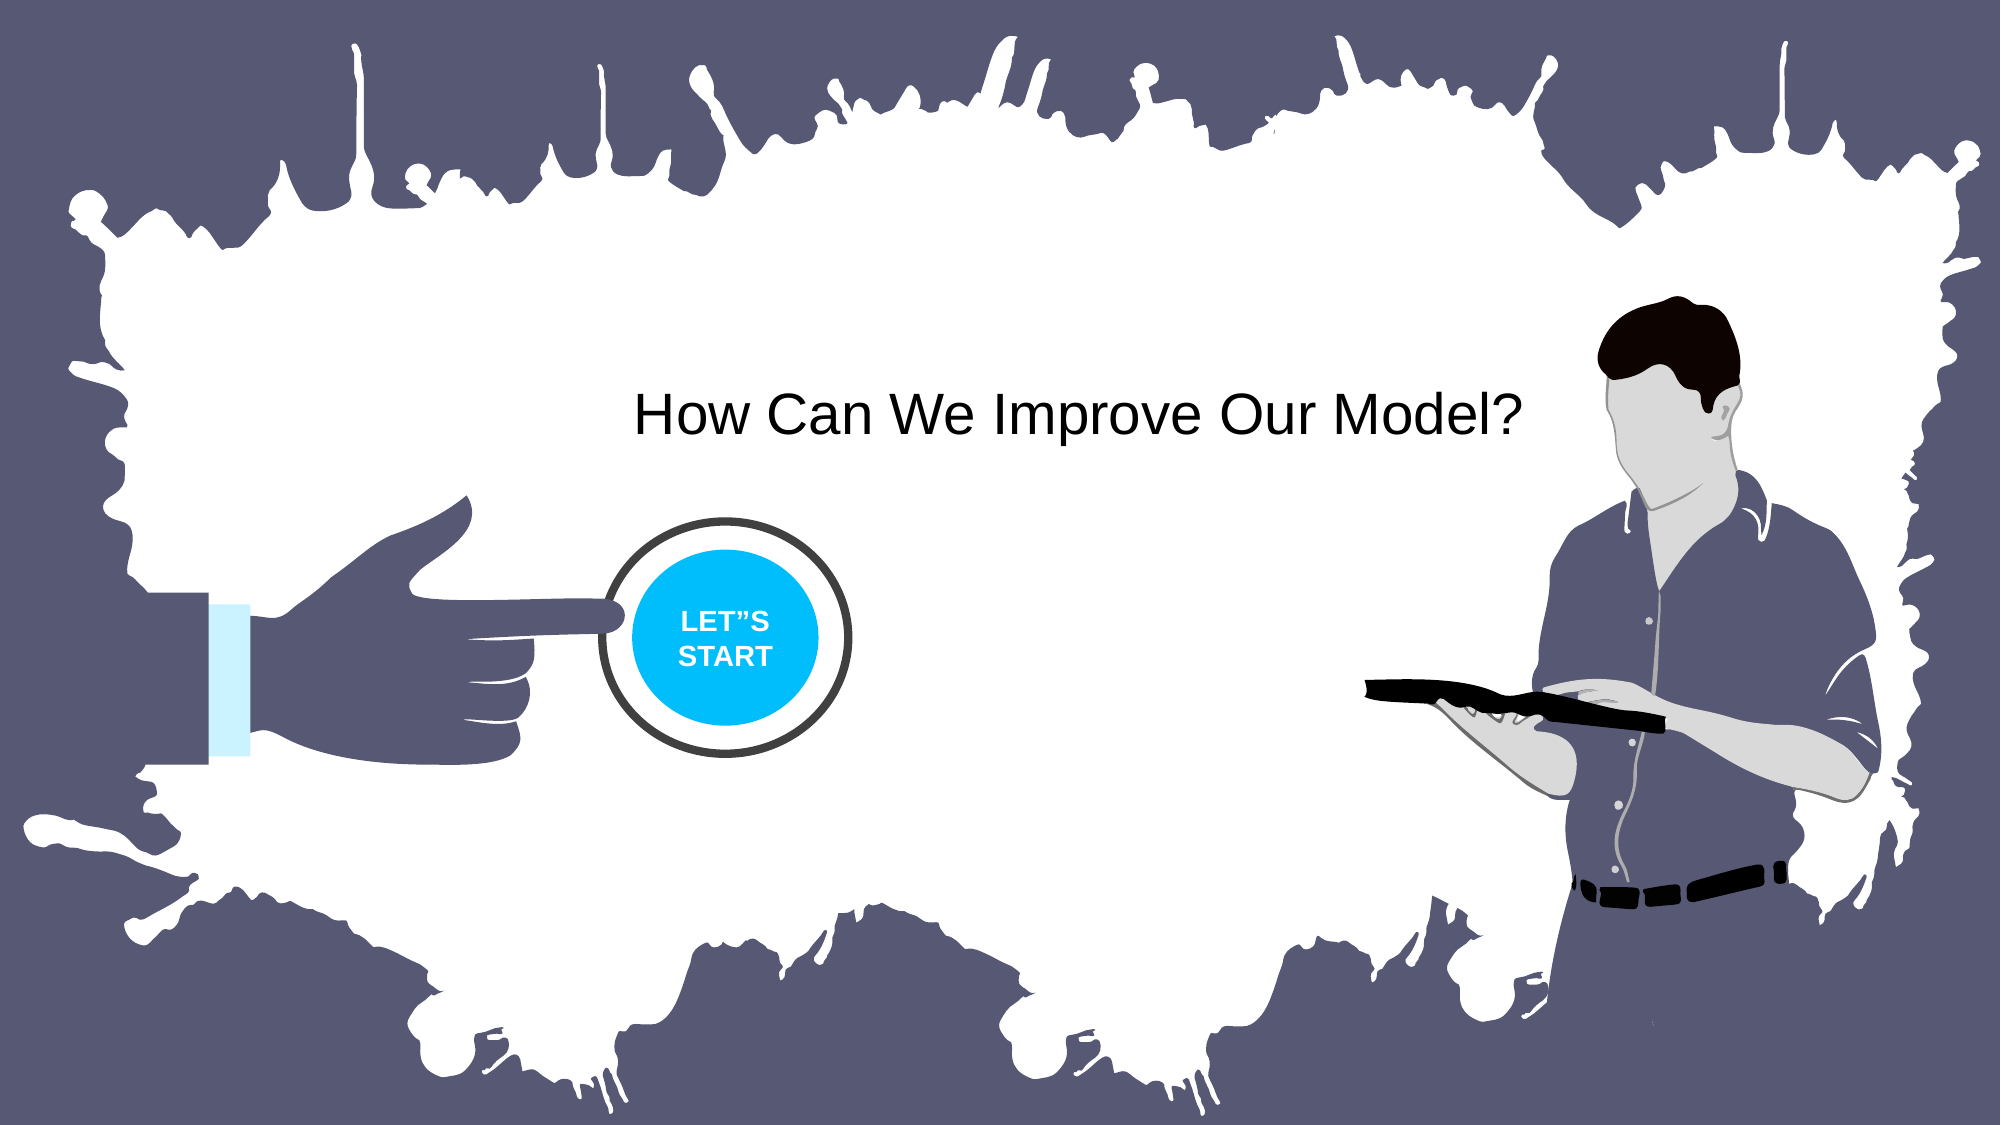

How Can We Improve Our Model?

LET”S START